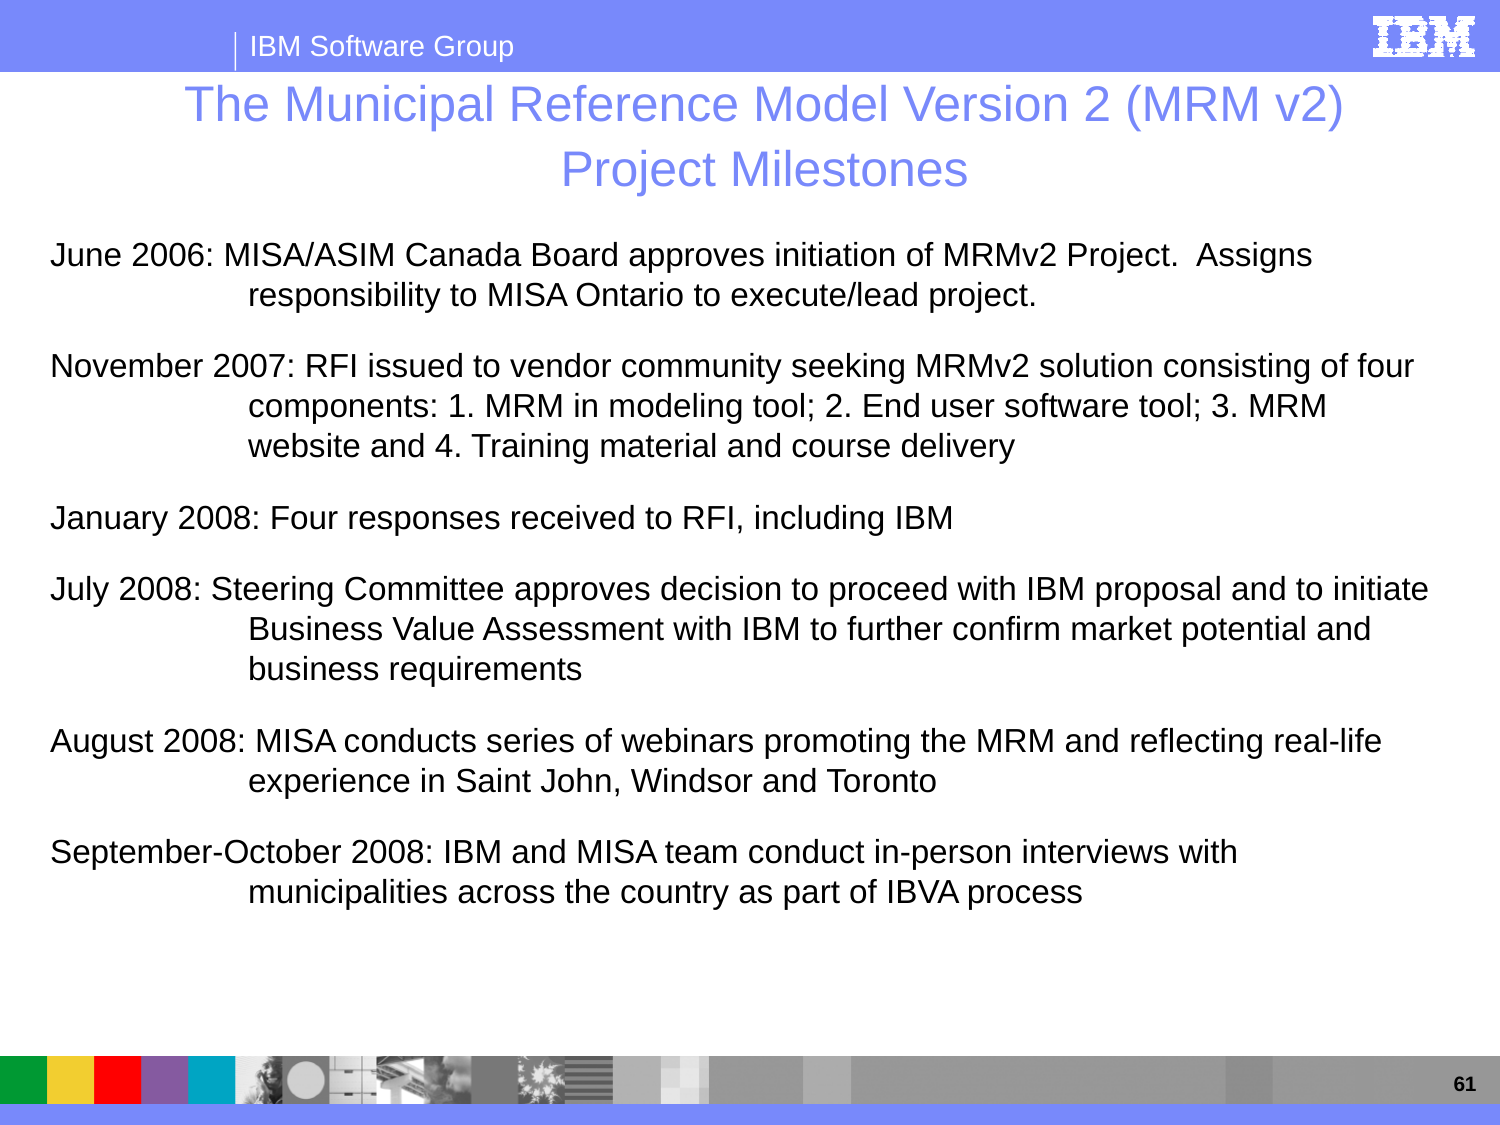

The Municipal Reference Model Version 2 (MRM v2)
Project Milestones
June 2006: MISA/ASIM Canada Board approves initiation of MRMv2 Project.  Assigns responsibility to MISA Ontario to execute/lead project.
November 2007: RFI issued to vendor community seeking MRMv2 solution consisting of four components: 1. MRM in modeling tool; 2. End user software tool; 3. MRM website and 4. Training material and course delivery
January 2008: Four responses received to RFI, including IBM
July 2008: Steering Committee approves decision to proceed with IBM proposal and to initiate Business Value Assessment with IBM to further confirm market potential and business requirements
August 2008: MISA conducts series of webinars promoting the MRM and reflecting real-life experience in Saint John, Windsor and Toronto
September-October 2008: IBM and MISA team conduct in-person interviews with municipalities across the country as part of IBVA process

61